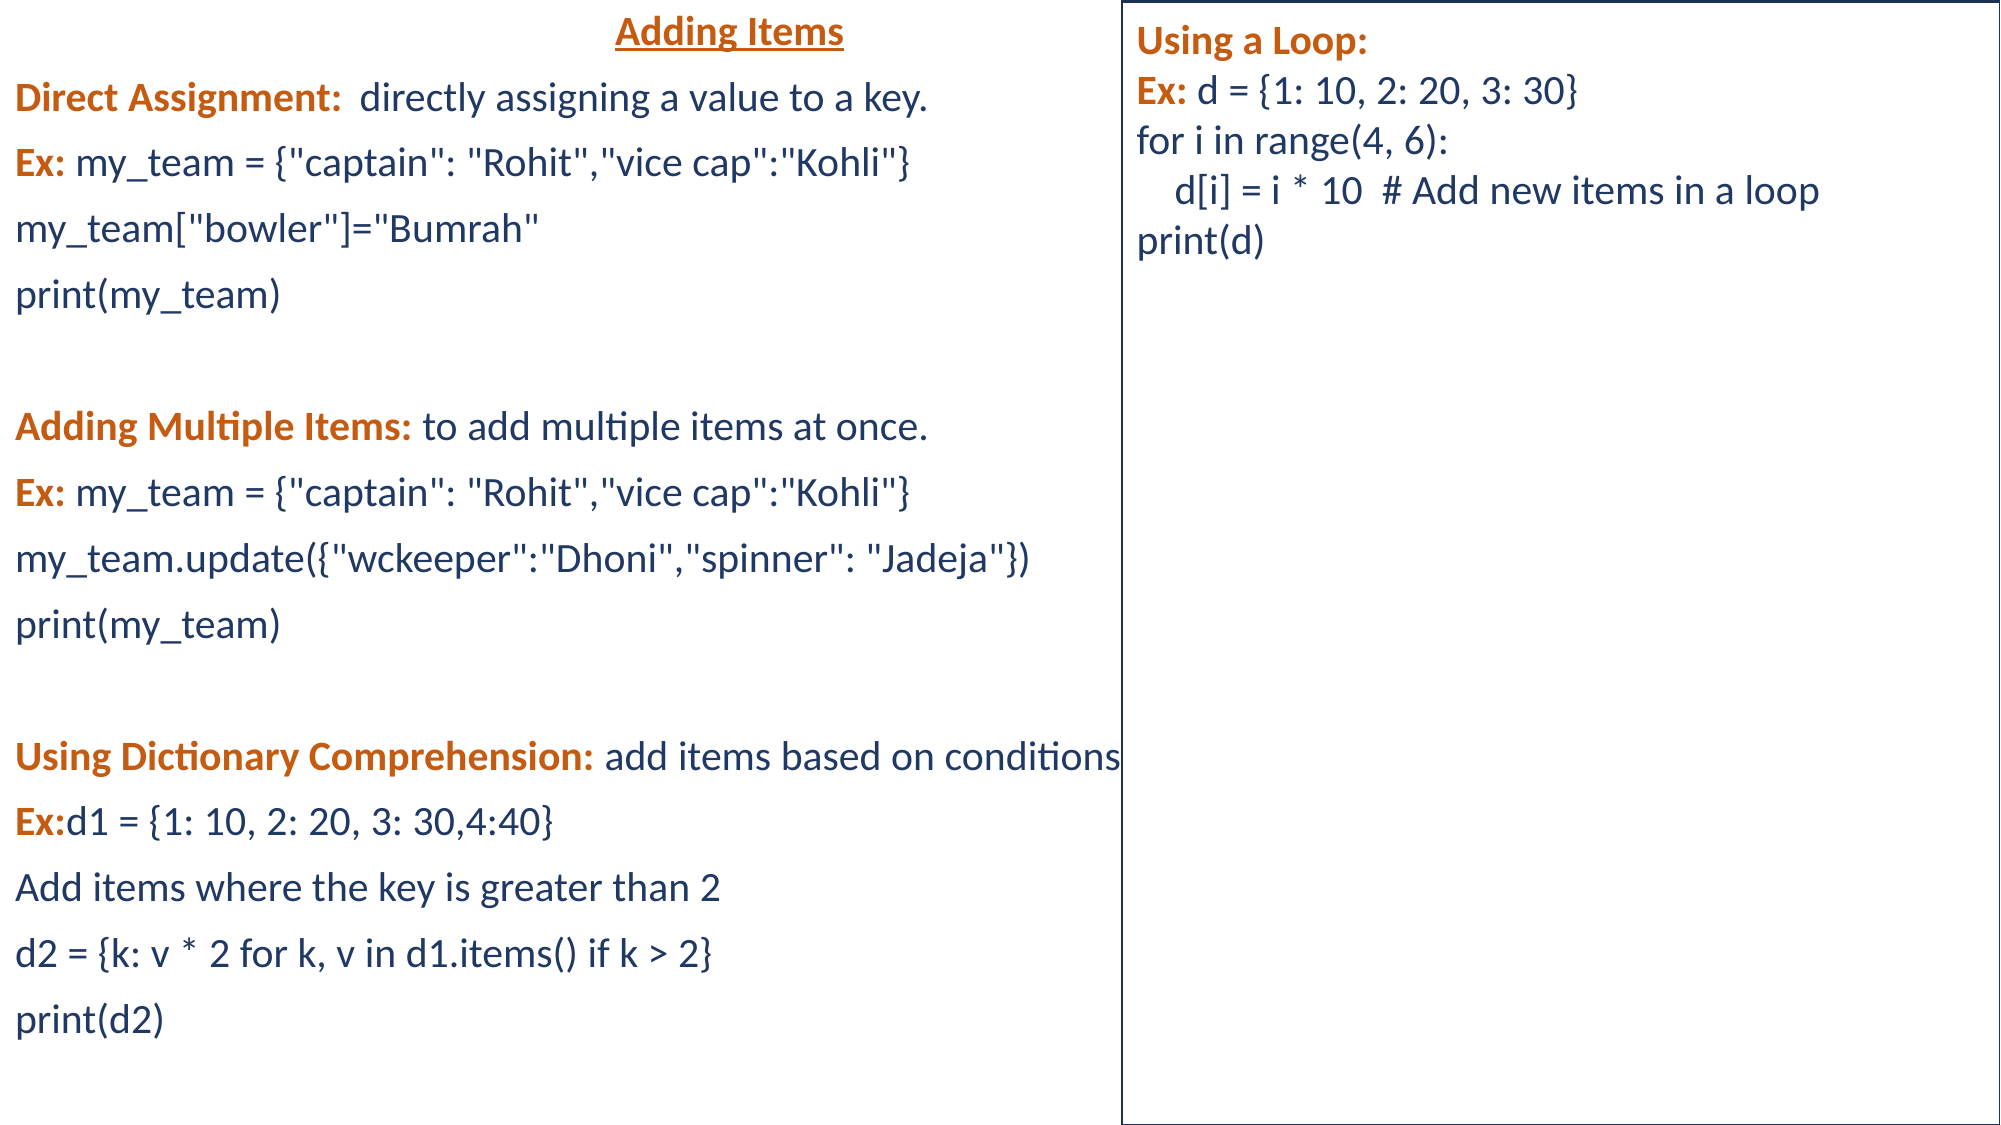

Adding Items
Direct Assignment:  directly assigning a value to a key.
Ex: my_team = {"captain": "Rohit","vice cap":"Kohli"}
my_team["bowler"]="Bumrah"
print(my_team)

Adding Multiple Items: to add multiple items at once.
Ex: my_team = {"captain": "Rohit","vice cap":"Kohli"}
my_team.update({"wckeeper":"Dhoni","spinner": "Jadeja"})
print(my_team)

Using Dictionary Comprehension: add items based on conditions
Ex:d1 = {1: 10, 2: 20, 3: 30,4:40}
Add items where the key is greater than 2
d2 = {k: v * 2 for k, v in d1.items() if k > 2}
print(d2)

Using a Loop:
Ex: d = {1: 10, 2: 20, 3: 30}
for i in range(4, 6):
    d[i] = i * 10  # Add new items in a loop
print(d)